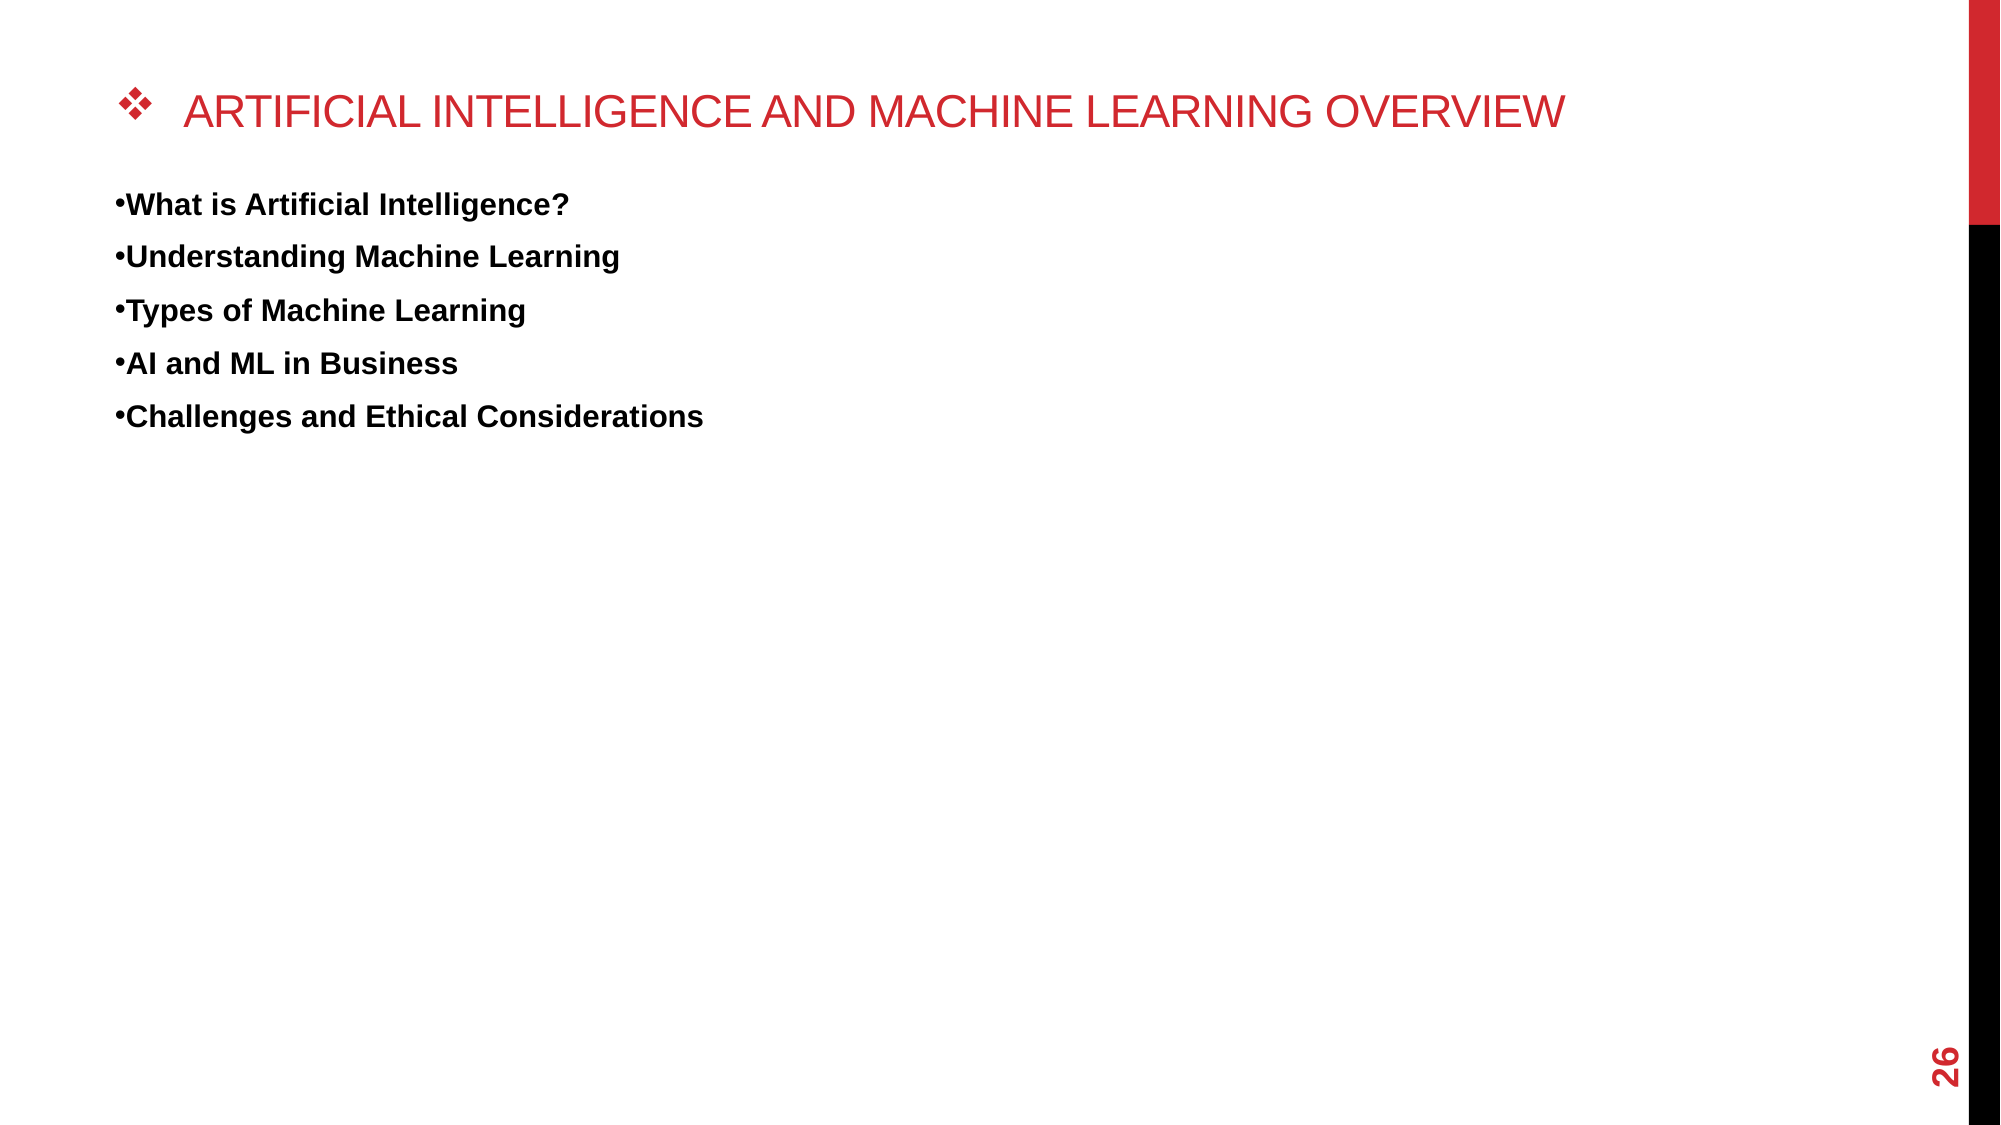

# Artificial Intelligence and Machine Learning overview
What is Artificial Intelligence?
Understanding Machine Learning
Types of Machine Learning
AI and ML in Business
Challenges and Ethical Considerations

26